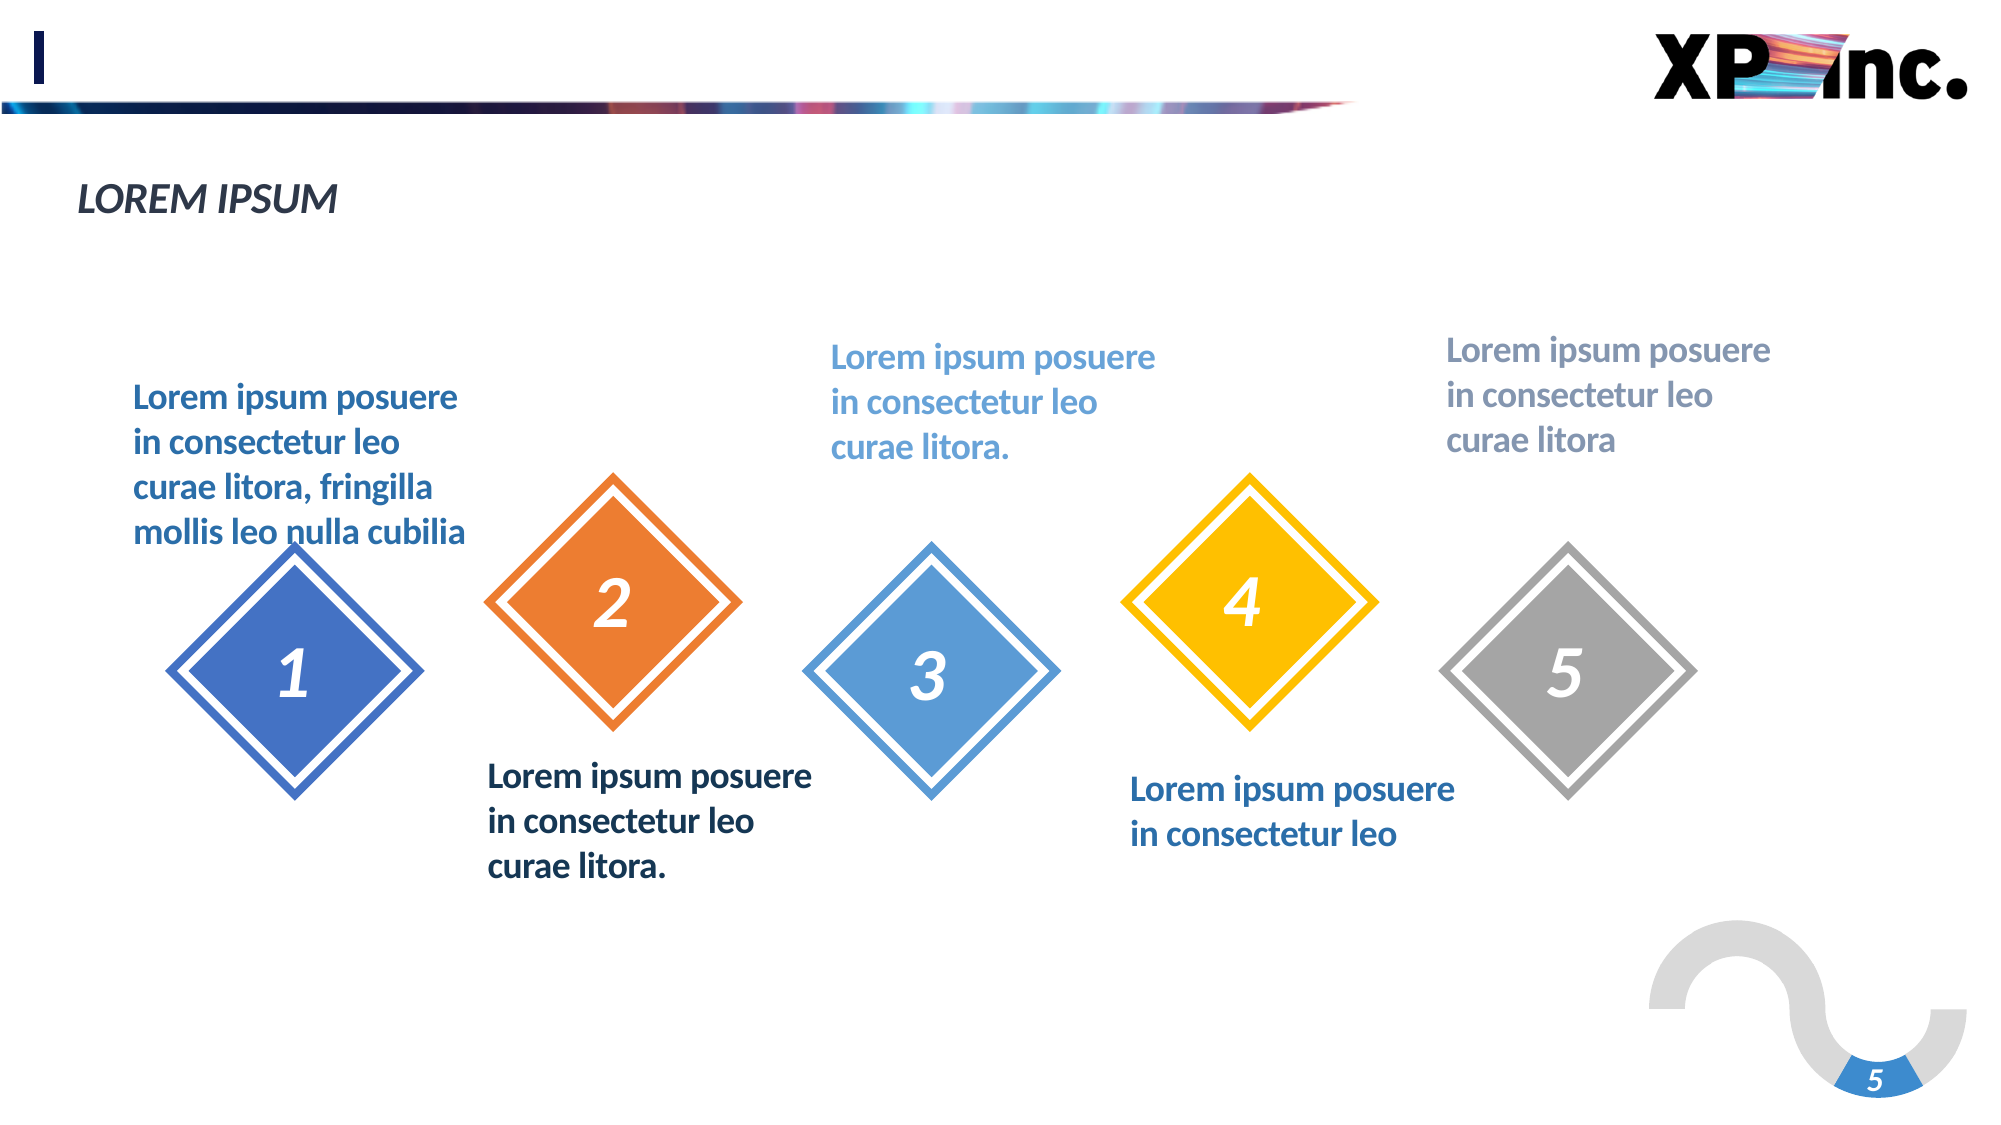

#
LOREM IPSUM
Lorem ipsum posuere in consectetur leo curae litora
Lorem ipsum posuere in consectetur leo curae litora.
Lorem ipsum posuere in consectetur leo curae litora, fringilla mollis leo nulla cubilia

4
2

1
5
3
Lorem ipsum posuere in consectetur leo curae litora.
Lorem ipsum posuere in consectetur leo

5